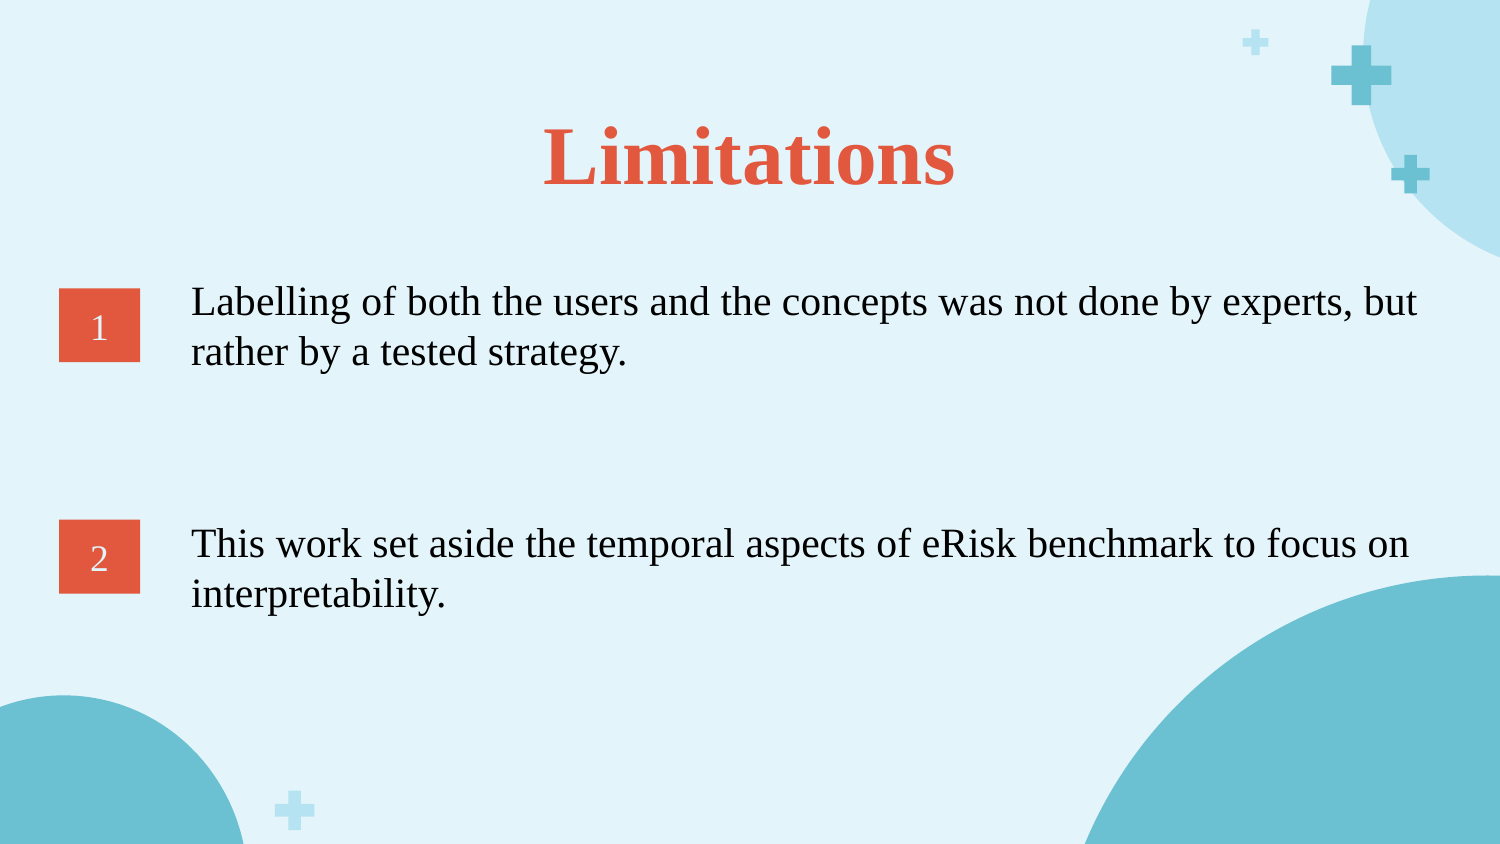

Limitations
Labelling of both the users and the concepts was not done by experts, but rather by a tested strategy.
1
This work set aside the temporal aspects of eRisk benchmark to focus on interpretability.
2